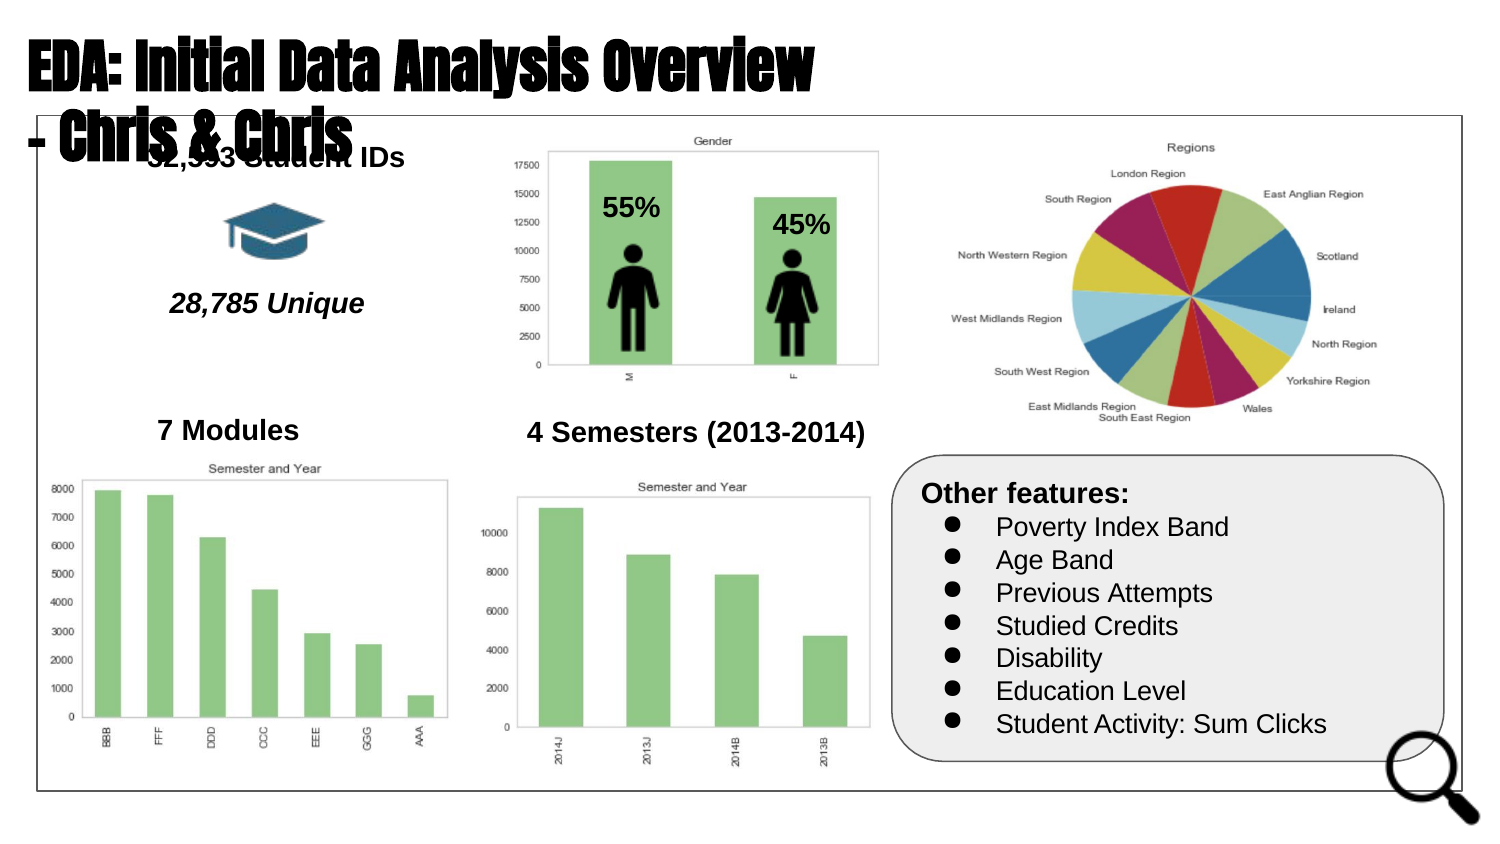

# EDA: Initial Data Analysis Overview – Chris & Chris

32,593 Student IDs

55%
45%

28,785 Unique
7 Modules
4 Semesters (2013-2014)

Other features:
Poverty Index Band
Age Band
Previous Attempts
Studied Credits
Disability
Education Level
Student Activity: Sum Clicks